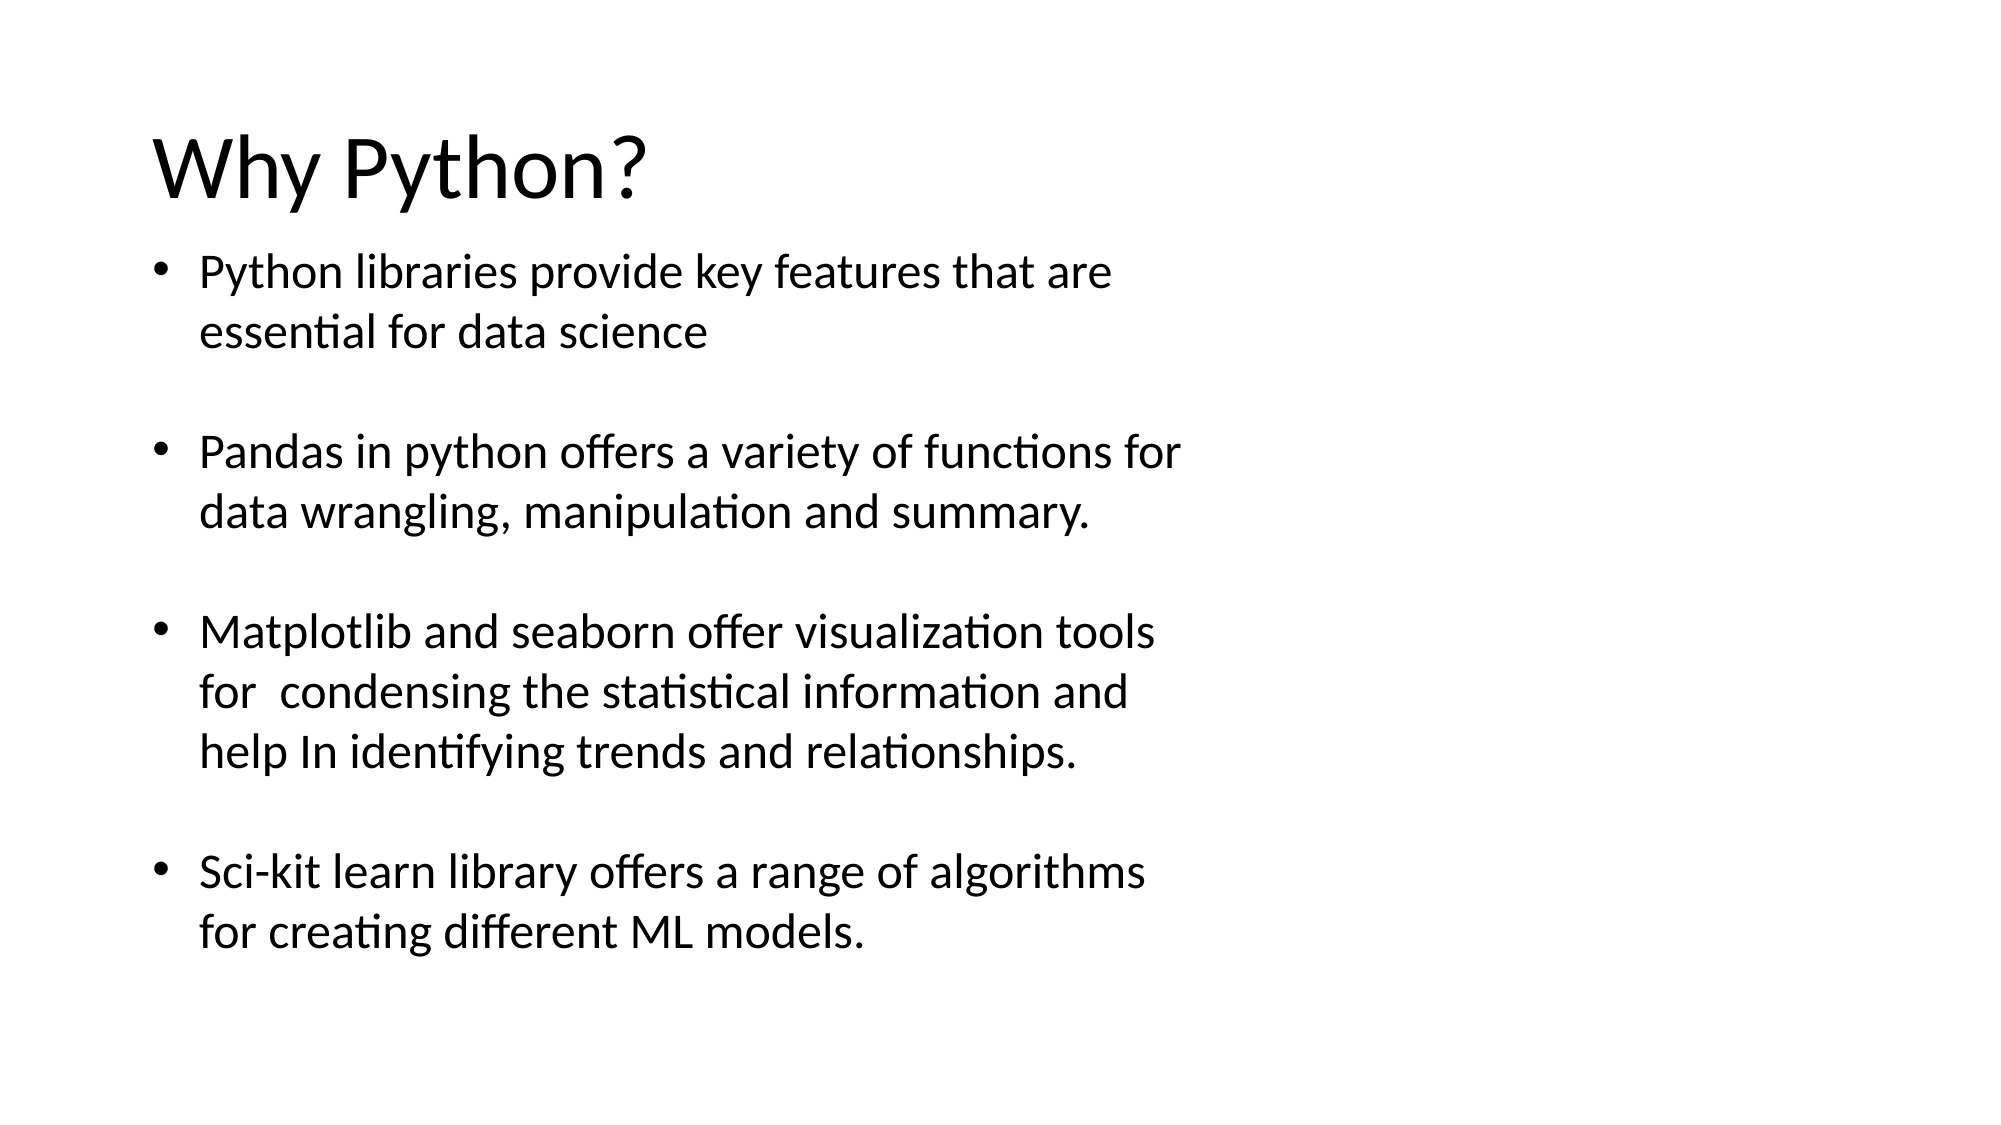

# Why Python?
Python libraries provide key features that are essential for data science

Pandas in python offers a variety of functions for data wrangling, manipulation and summary.

Matplotlib and seaborn offer visualization tools for  condensing the statistical information and help In identifying trends and relationships.

Sci-kit learn library offers a range of algorithms for creating different ML models.